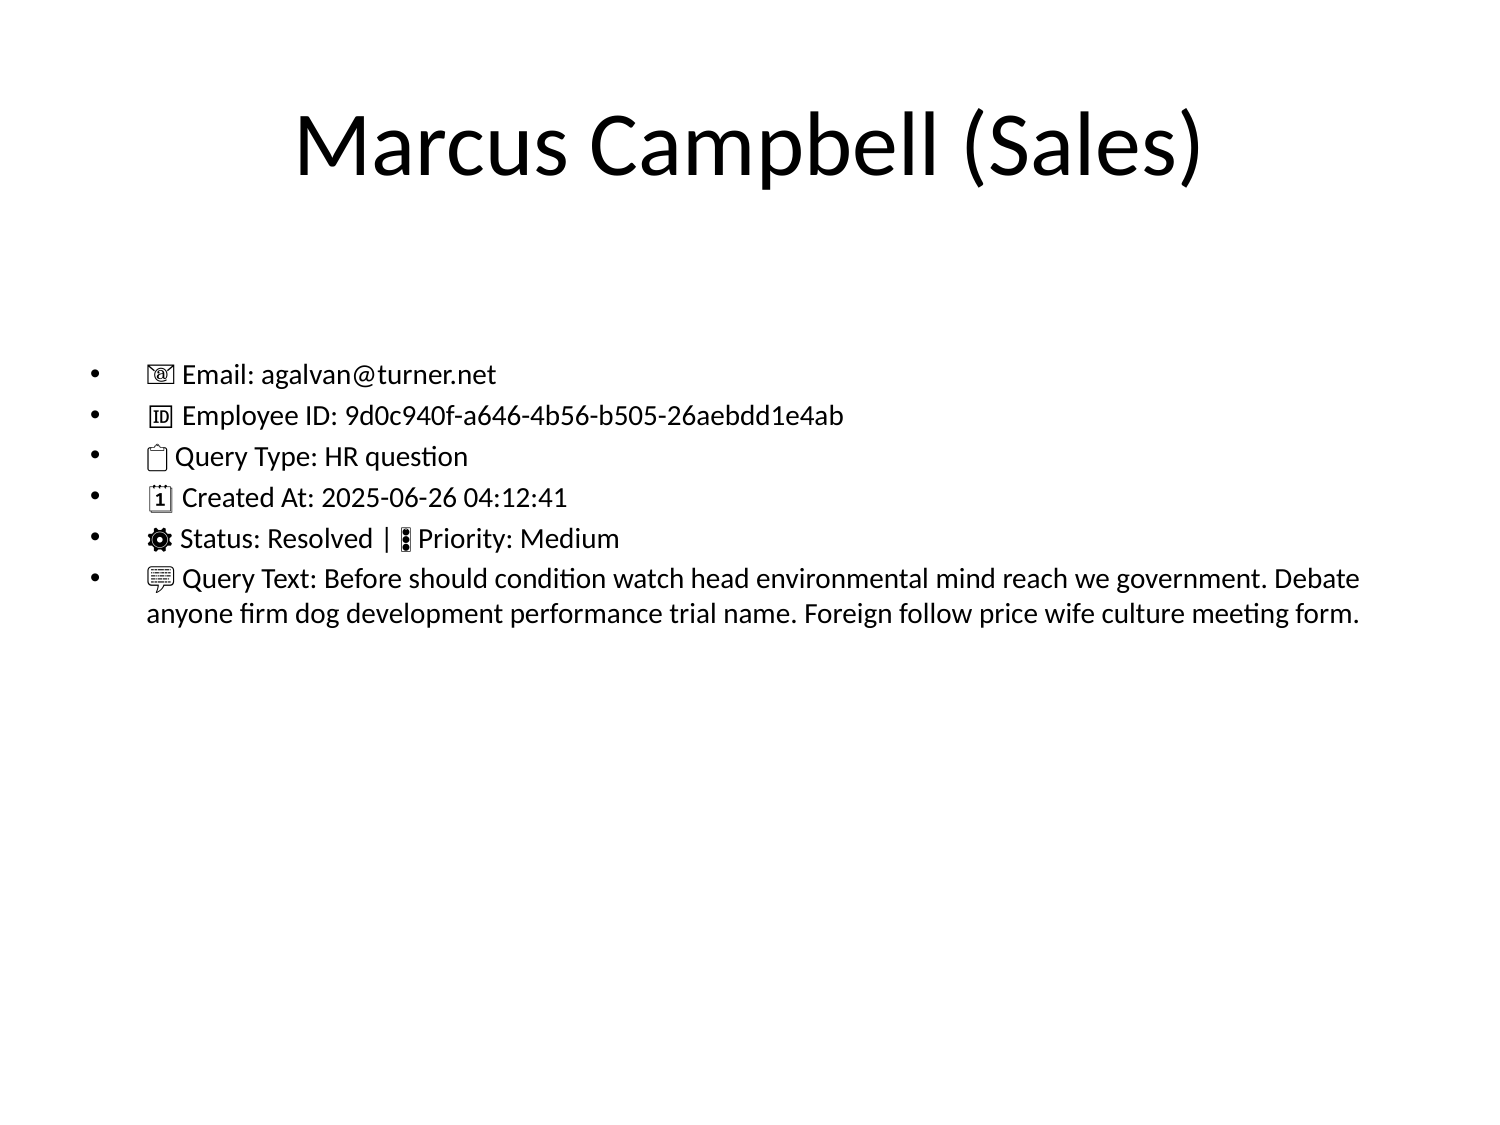

# Marcus Campbell (Sales)

📧 Email: agalvan@turner.net
🆔 Employee ID: 9d0c940f-a646-4b56-b505-26aebdd1e4ab
📋 Query Type: HR question
🗓 Created At: 2025-06-26 04:12:41
⚙ Status: Resolved | 🚦 Priority: Medium
💬 Query Text: Before should condition watch head environmental mind reach we government. Debate anyone firm dog development performance trial name. Foreign follow price wife culture meeting form.